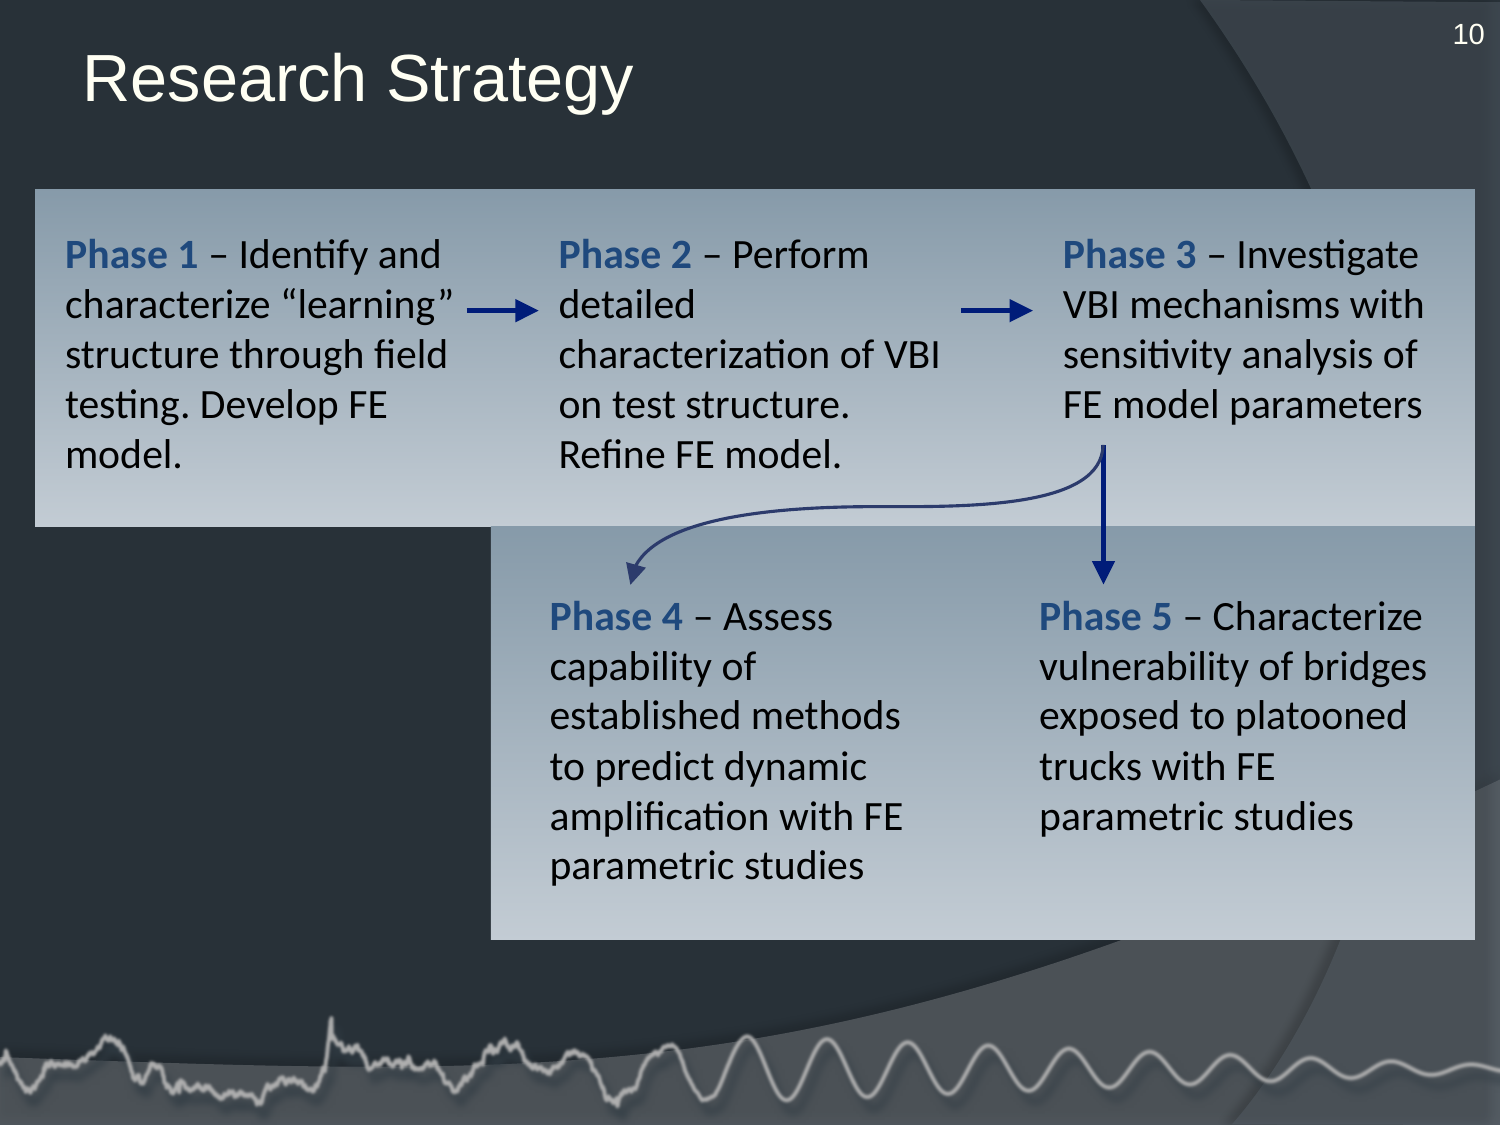

10
# Research Strategy
Phase 3 – Investigate VBI mechanisms with sensitivity analysis of FE model parameters
Phase 1 – Identify and characterize “learning” structure through field testing. Develop FE model.
Phase 2 – Perform detailed characterization of VBI on test structure. Refine FE model.

Phase 4 – Assess capability of established methods to predict dynamic amplification with FE parametric studies
Phase 5 – Characterize vulnerability of bridges exposed to platooned trucks with FE parametric studies